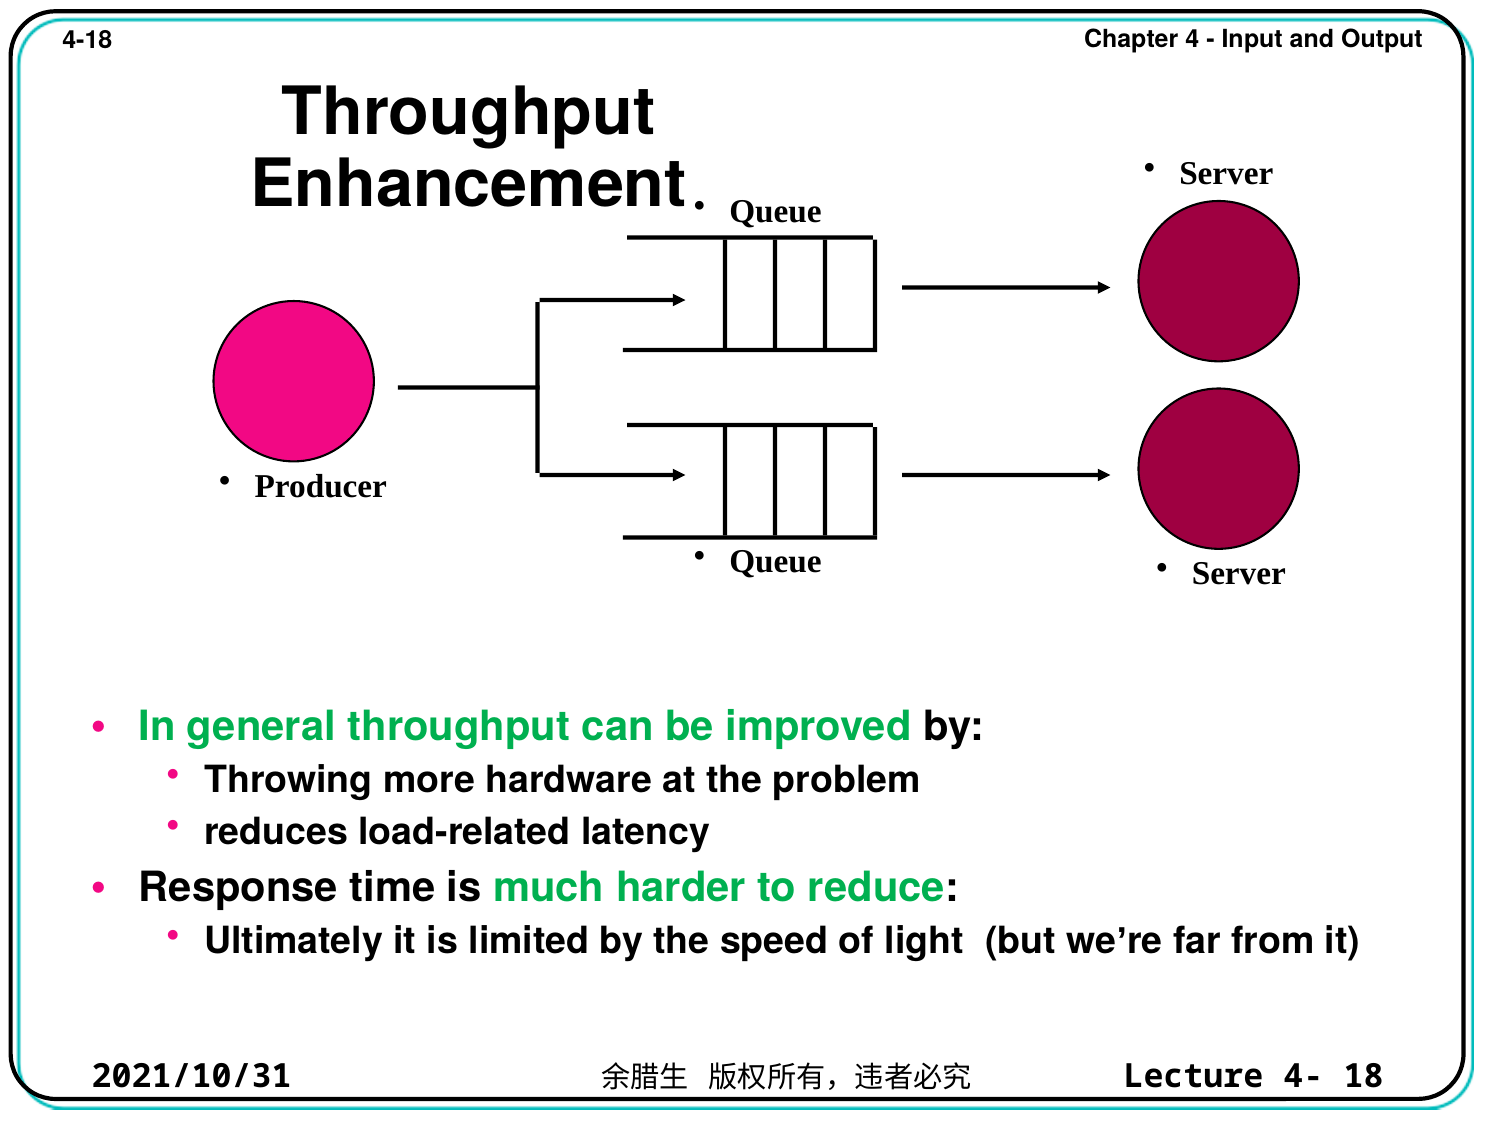

# Throughput Enhancement
Server
Queue

Producer

Queue

Server
In general throughput can be improved by:
Throwing more hardware at the problem
reduces load-related latency
Response time is much harder to reduce:
Ultimately it is limited by the speed of light  (but we’re far from it)
2021/10/31
Lecture 4- 18